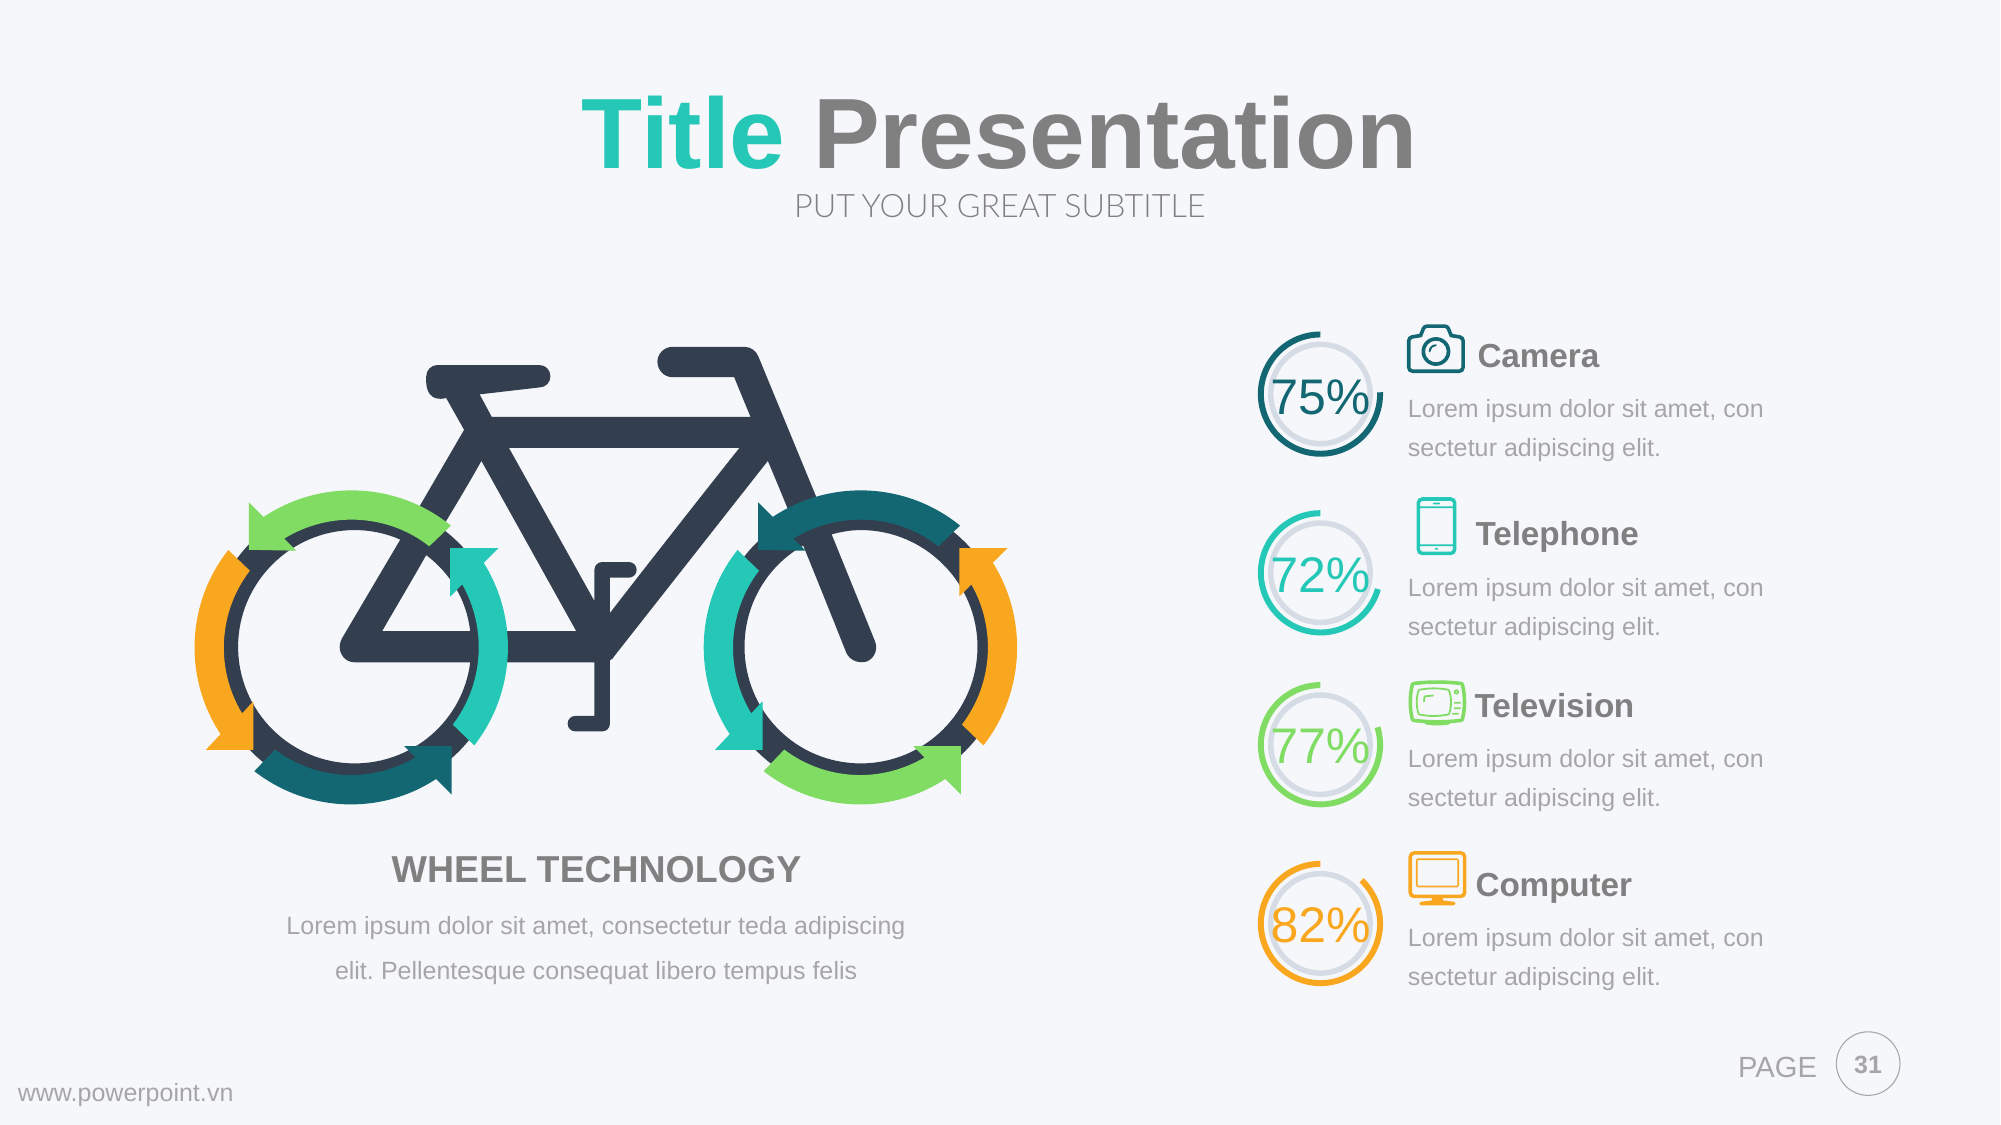

Title Presentation
PUT YOUR GREAT SUBTITLE

Camera

75%

Lorem ipsum dolor sit amet, con sectetur adipiscing elit.

Telephone

72%
Lorem ipsum dolor sit amet, con sectetur adipiscing elit.
Television

77%
Lorem ipsum dolor sit amet, con sectetur adipiscing elit.
WHEEL TECHNOLOGY

Computer

82%
Lorem ipsum dolor sit amet, consectetur teda adipiscing elit. Pellentesque consequat libero tempus felis
Lorem ipsum dolor sit amet, con sectetur adipiscing elit.